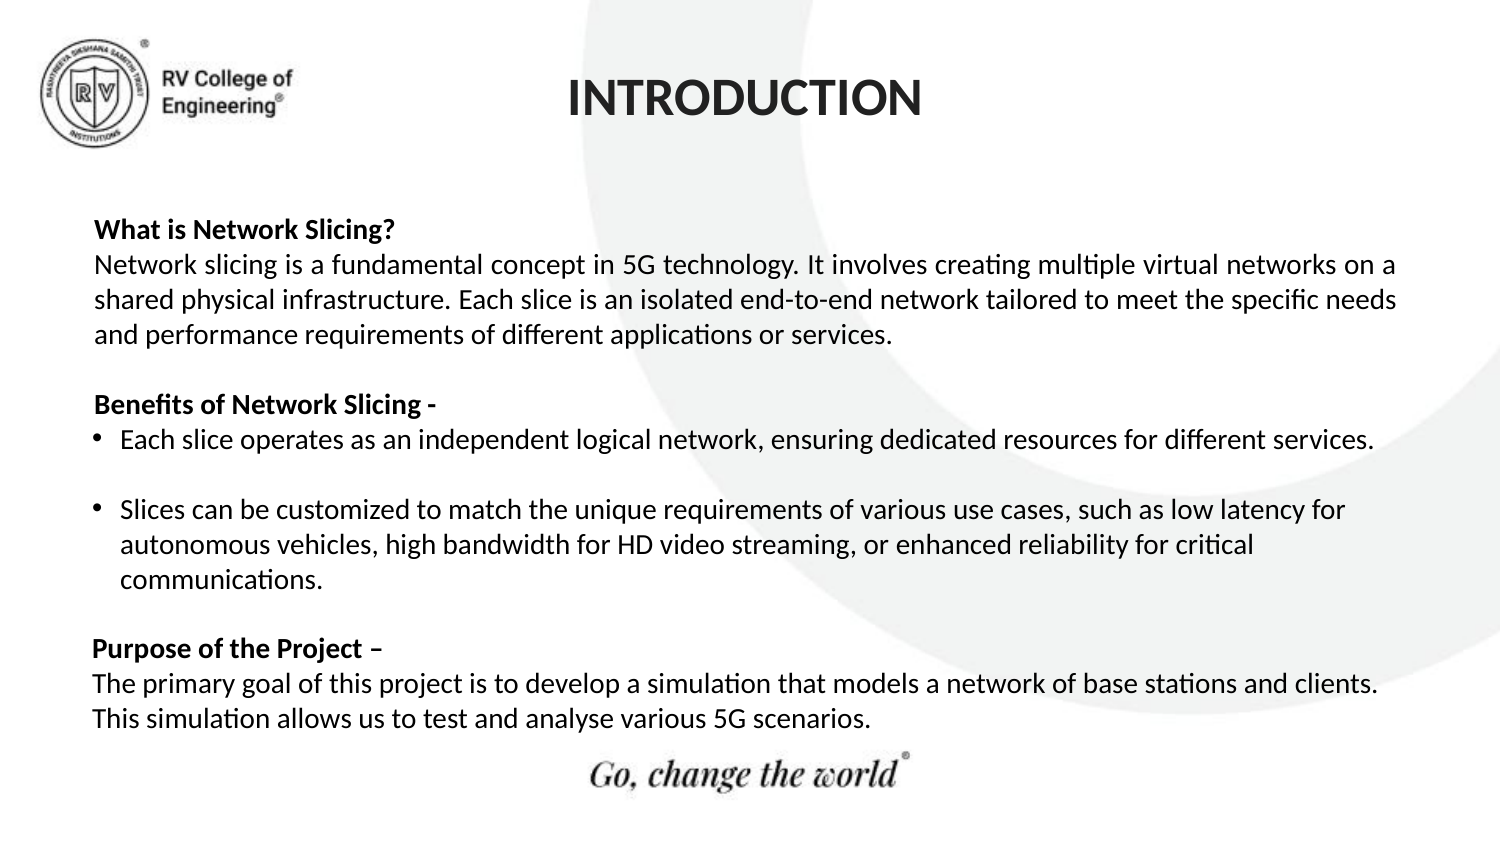

# INTRODUCTION
What is Network Slicing?
Network slicing is a fundamental concept in 5G technology. It involves creating multiple virtual networks on a shared physical infrastructure. Each slice is an isolated end-to-end network tailored to meet the specific needs and performance requirements of different applications or services.

Benefits of Network Slicing -
Each slice operates as an independent logical network, ensuring dedicated resources for different services.

Slices can be customized to match the unique requirements of various use cases, such as low latency for autonomous vehicles, high bandwidth for HD video streaming, or enhanced reliability for critical communications.

Purpose of the Project –
The primary goal of this project is to develop a simulation that models a network of base stations and clients. This simulation allows us to test and analyse various 5G scenarios.